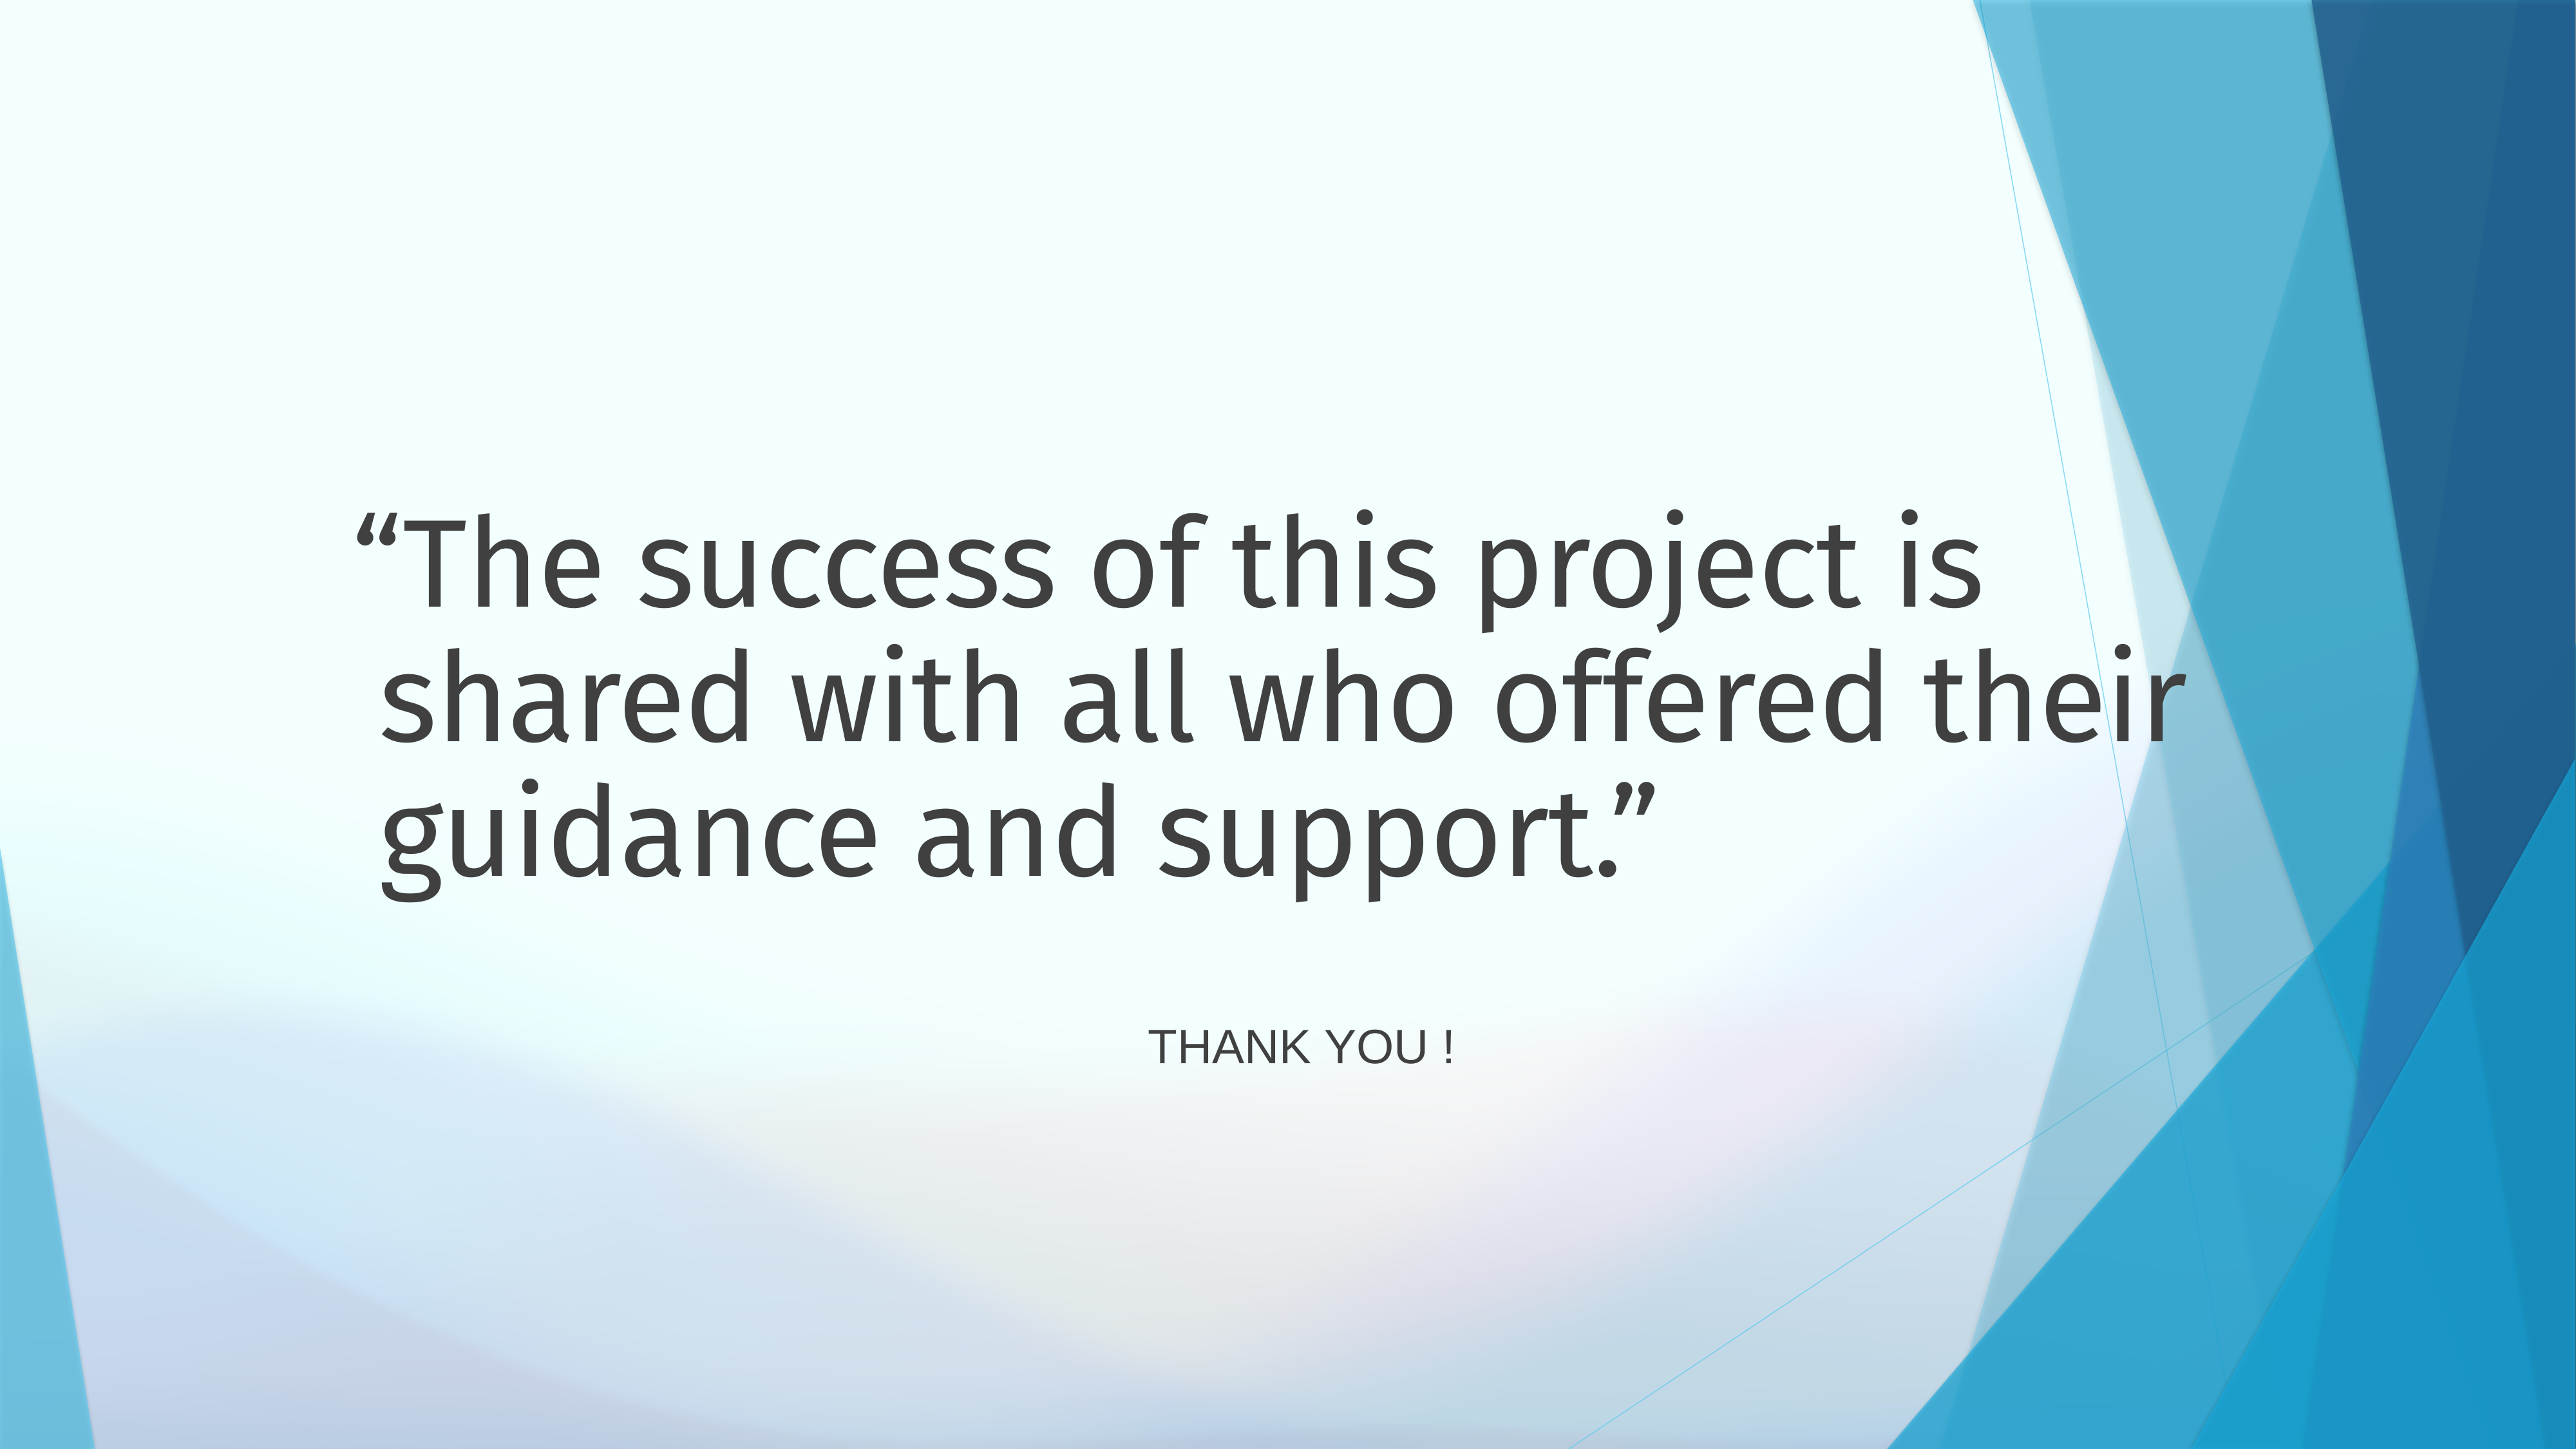

“The success of this project is shared with all who offered their guidance and support.”
THANK YOU !